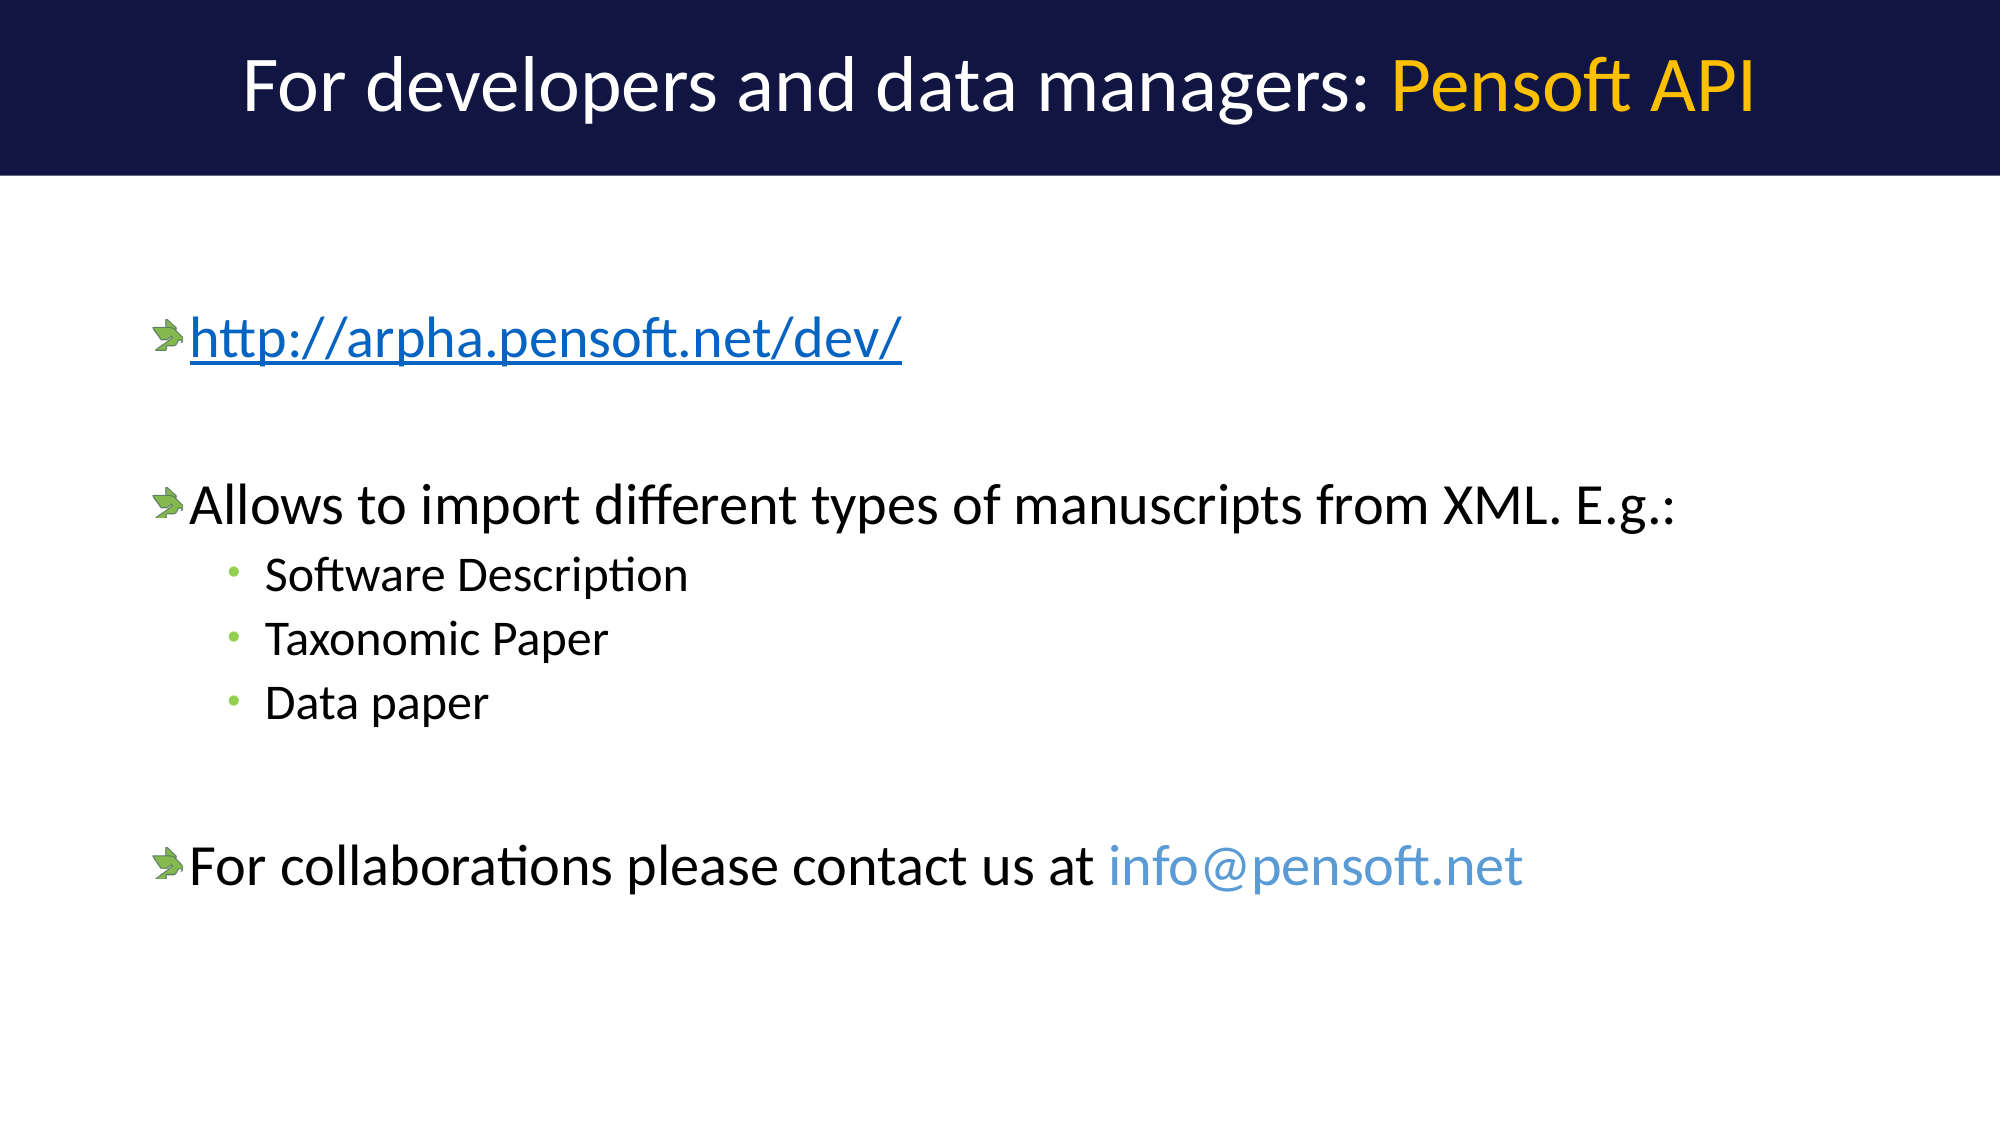

For developers and data managers: Pensoft API
http://arpha.pensoft.net/dev/

Allows to import different types of manuscripts from XML. E.g.:
Software Description
Taxonomic Paper
Data paper

For collaborations please contact us at info@pensoft.net